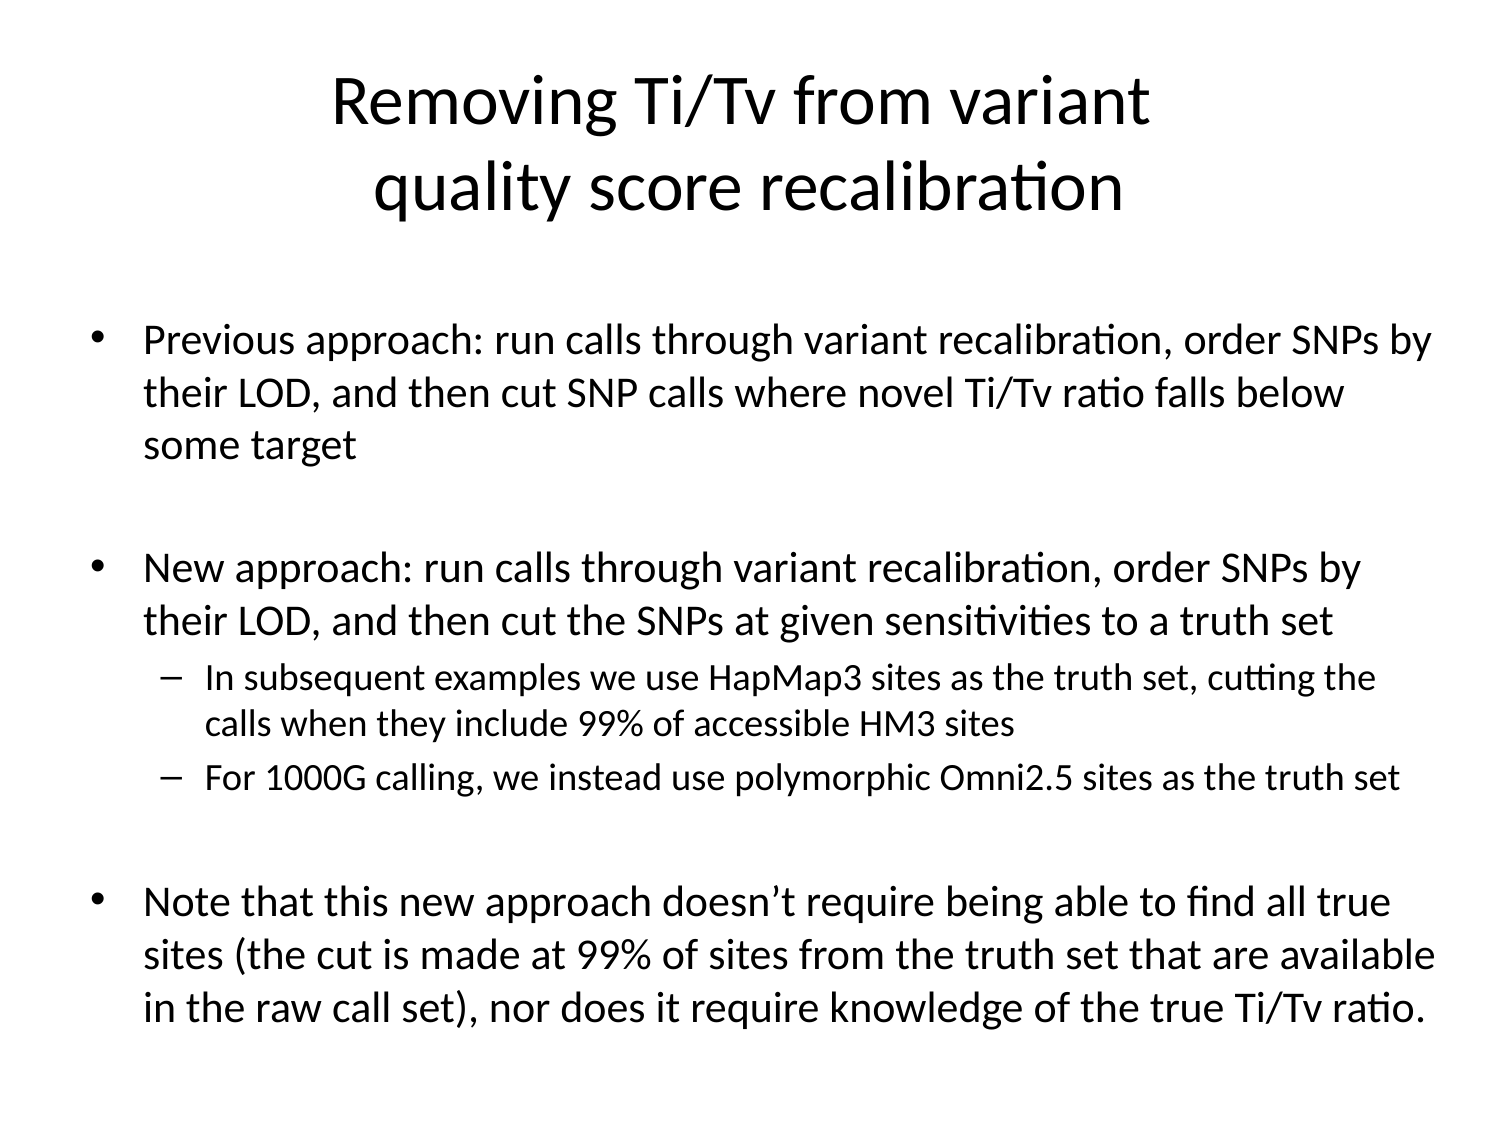

# Removing Ti/Tv from variant quality score recalibration
Previous approach: run calls through variant recalibration, order SNPs by their LOD, and then cut SNP calls where novel Ti/Tv ratio falls below some target

New approach: run calls through variant recalibration, order SNPs by their LOD, and then cut the SNPs at given sensitivities to a truth set
In subsequent examples we use HapMap3 sites as the truth set, cutting the calls when they include 99% of accessible HM3 sites
For 1000G calling, we instead use polymorphic Omni2.5 sites as the truth set

Note that this new approach doesn’t require being able to find all true sites (the cut is made at 99% of sites from the truth set that are available in the raw call set), nor does it require knowledge of the true Ti/Tv ratio.